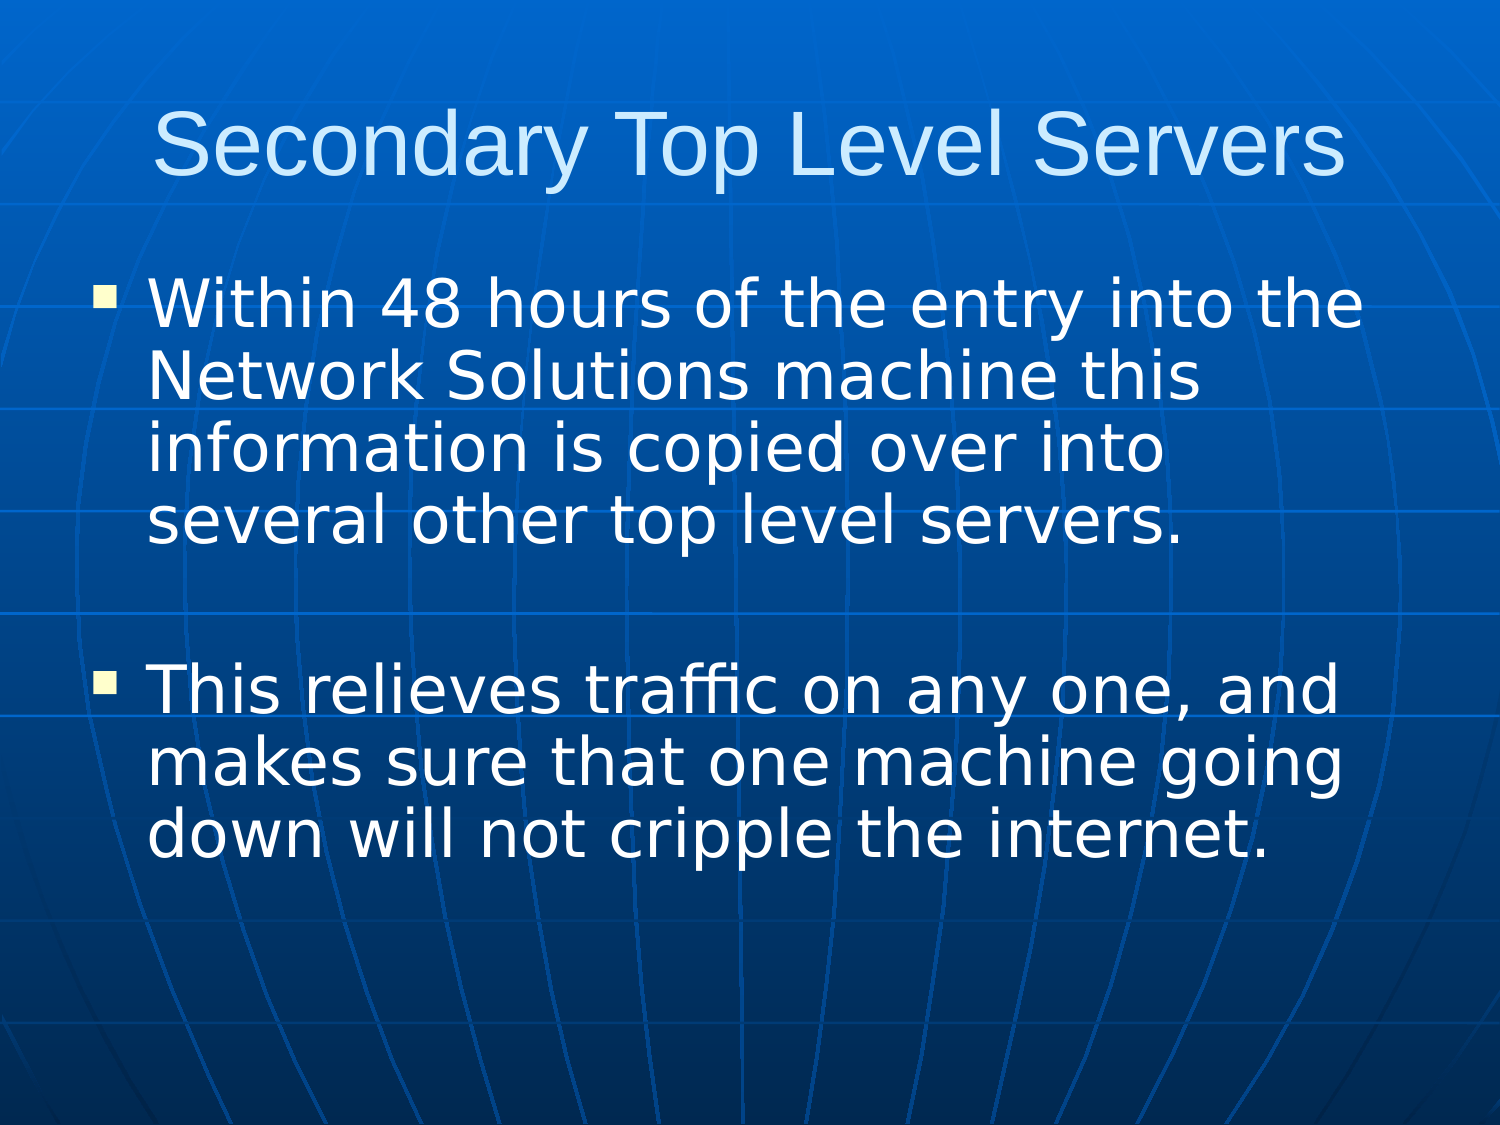

# Secondary Top Level Servers
Within 48 hours of the entry into the Network Solutions machine this information is copied over into several other top level servers.

This relieves traffic on any one, and makes sure that one machine going down will not cripple the internet.